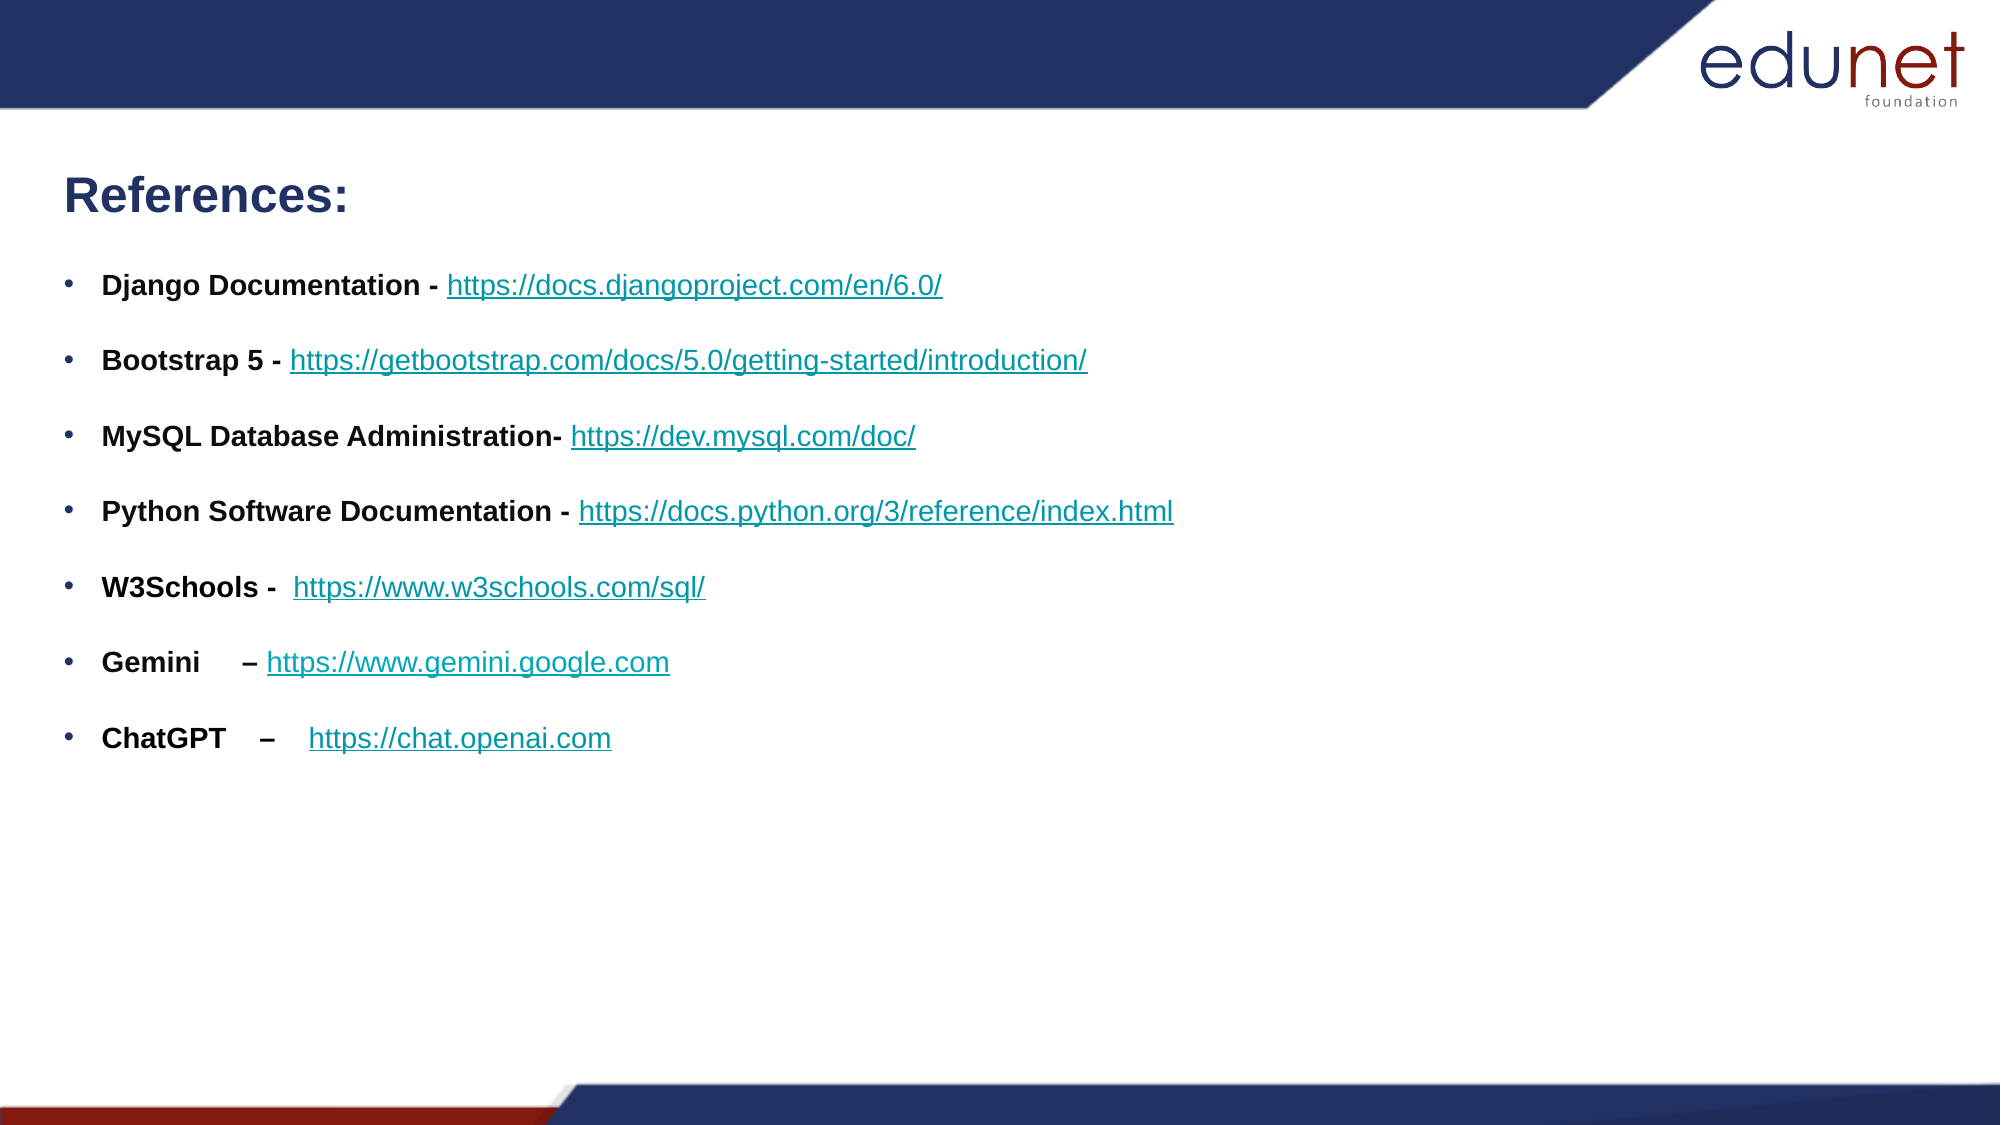

# References:
Django Documentation - https://docs.djangoproject.com/en/6.0/
Bootstrap 5 - https://getbootstrap.com/docs/5.0/getting-started/introduction/
MySQL Database Administration- https://dev.mysql.com/doc/
Python Software Documentation - https://docs.python.org/3/reference/index.html
W3Schools -  https://www.w3schools.com/sql/
Gemini     – https://www.gemini.google.com
ChatGPT    –    https://chat.openai.com